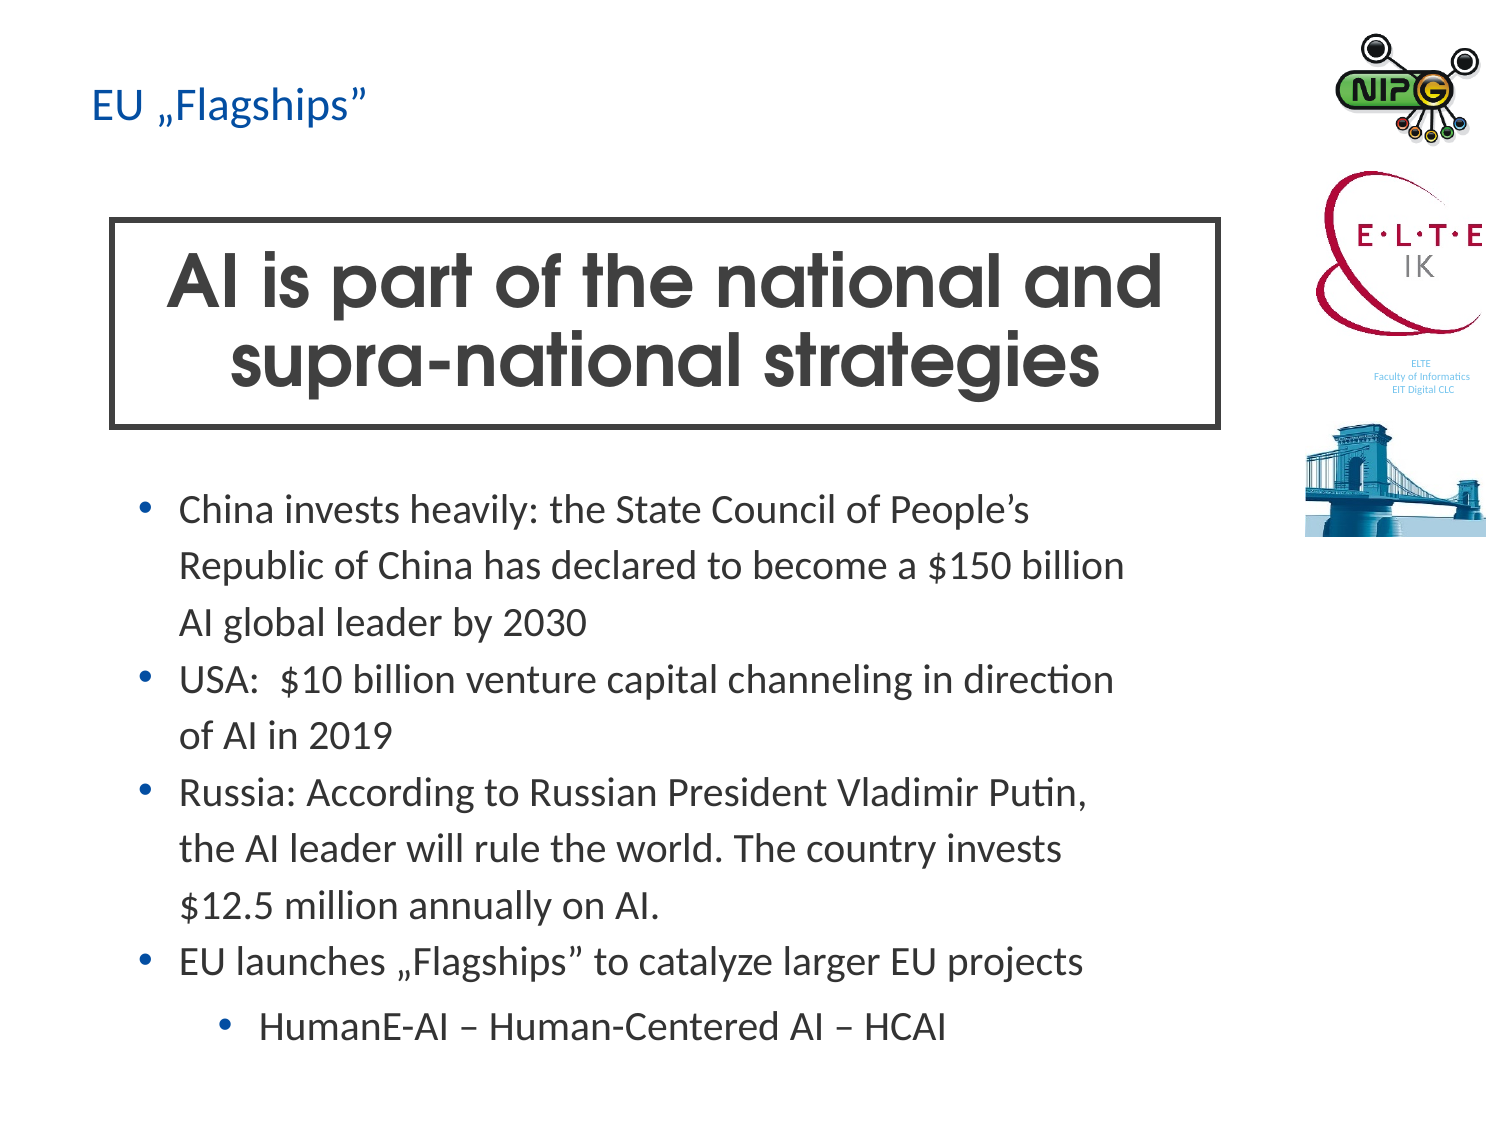

EU „Flagships”
AI is part of the national and supra-national strategies
China invests heavily: the State Council of People’s Republic of China has declared to become a $150 billion AI global leader by 2030
USA:  $10 billion venture capital channeling in direction of AI in 2019
Russia: According to Russian President Vladimir Putin, the AI leader will rule the world. The country invests $12.5 million annually on AI.
EU launches „Flagships” to catalyze larger EU projects
HumanE-AI – Human-Centered AI – HCAI